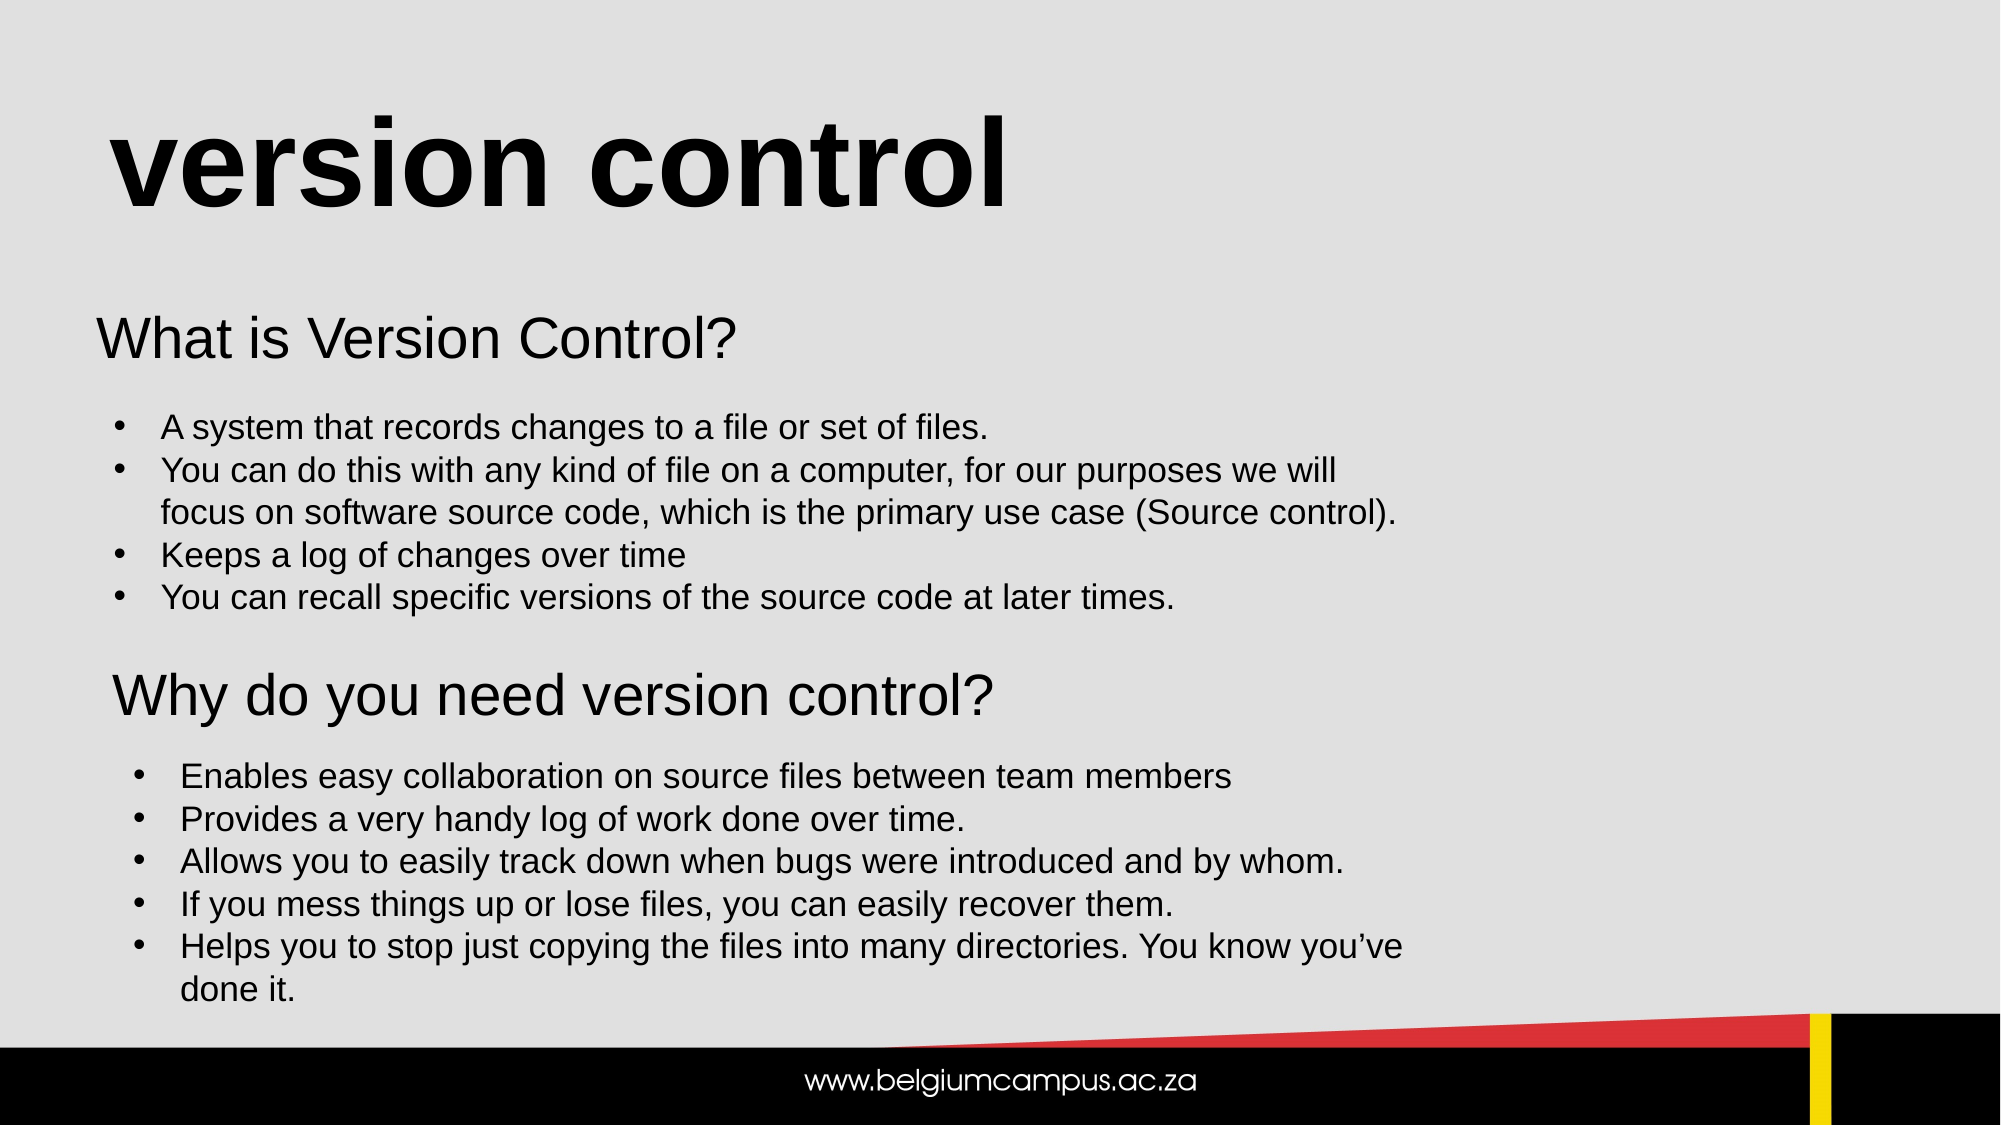

# version control
What is Version Control?
A system that records changes to a file or set of files.
You can do this with any kind of file on a computer, for our purposes we will focus on software source code, which is the primary use case (Source control).
Keeps a log of changes over time
You can recall specific versions of the source code at later times.
Why do you need version control?
Enables easy collaboration on source files between team members
Provides a very handy log of work done over time.
Allows you to easily track down when bugs were introduced and by whom.
If you mess things up or lose files, you can easily recover them.
Helps you to stop just copying the files into many directories. You know you’ve done it.